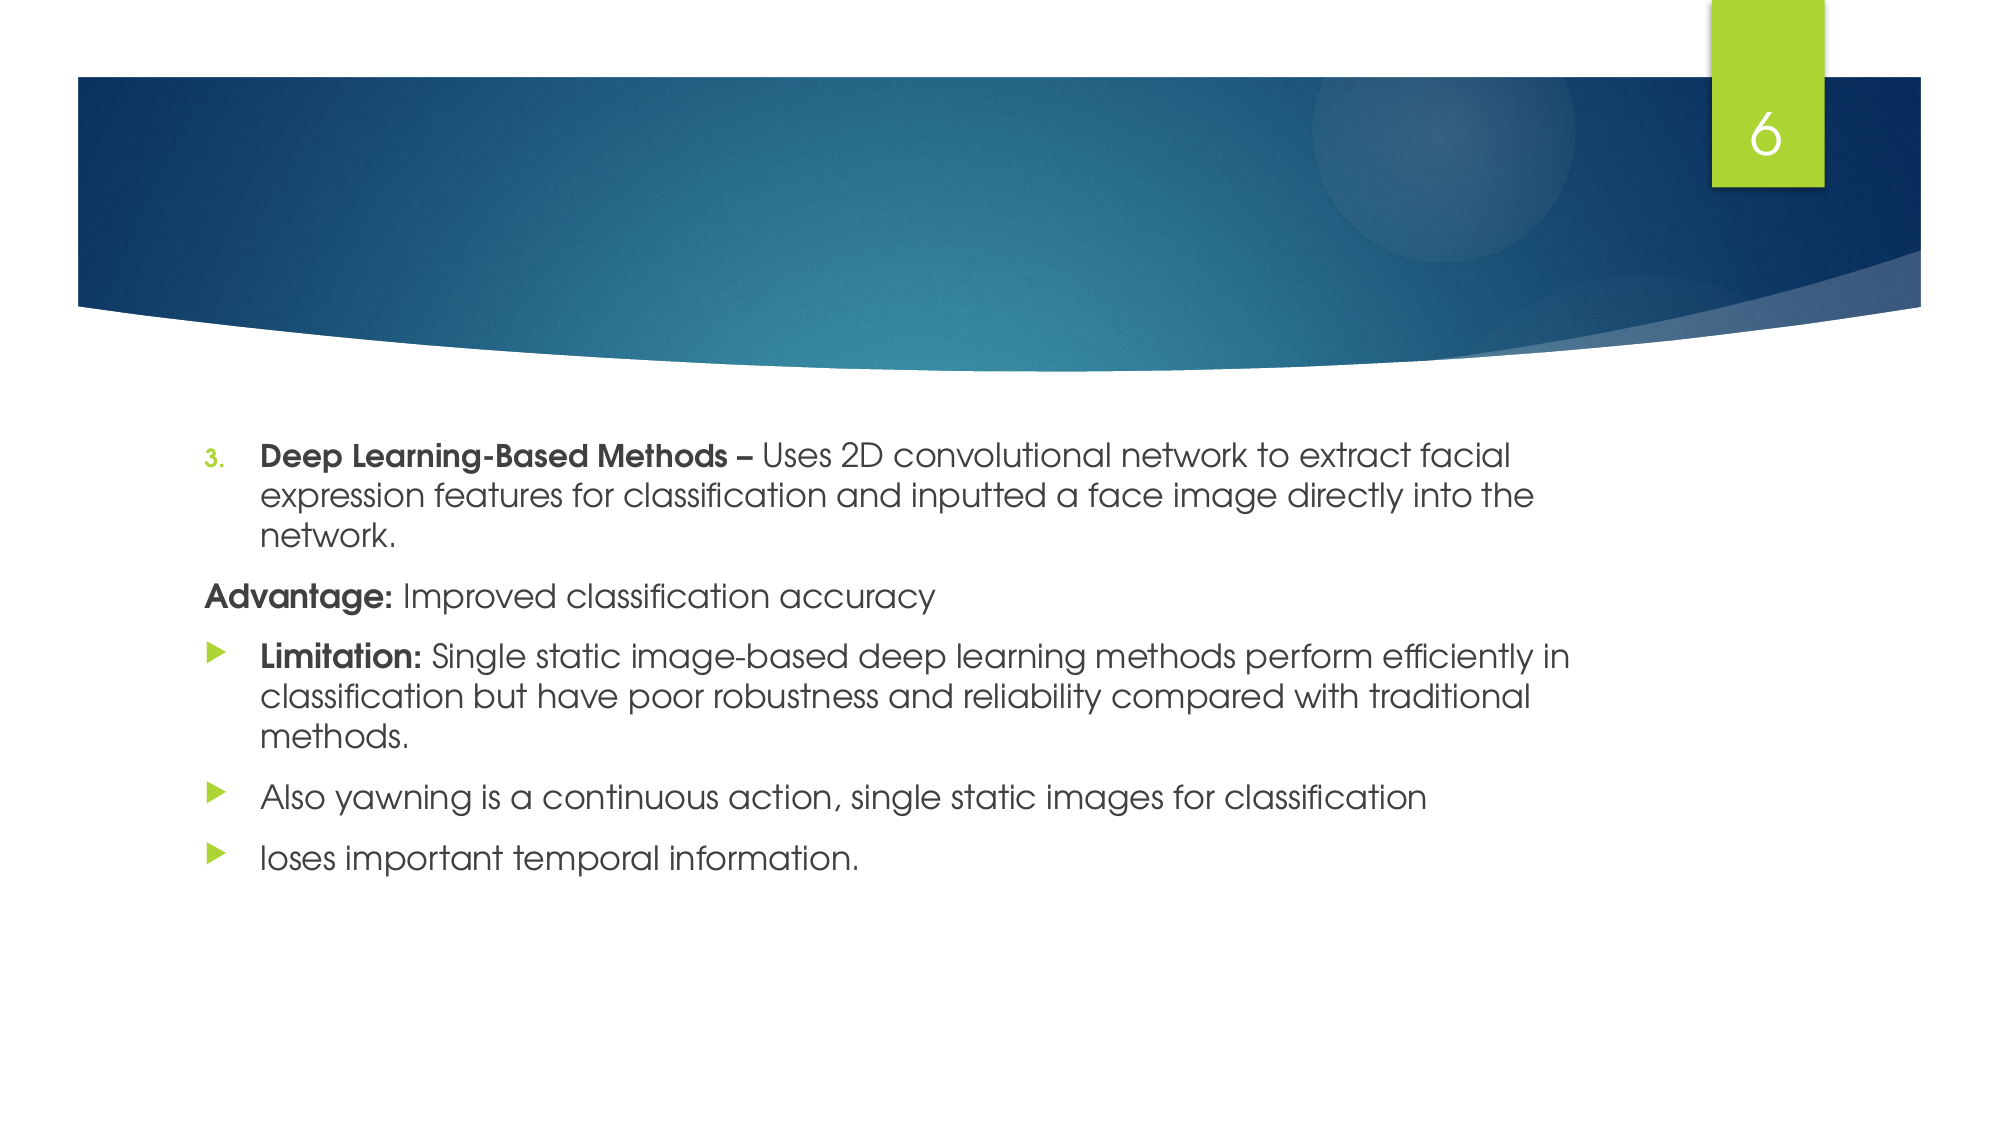

6
#
Deep Learning-Based Methods – Uses 2D convolutional network to extract facial expression features for classification and inputted a face image directly into the network.
Advantage: Improved classification accuracy
Limitation: Single static image-based deep learning methods perform efficiently in classification but have poor robustness and reliability compared with traditional methods.
Also yawning is a continuous action, single static images for classification
loses important temporal information.